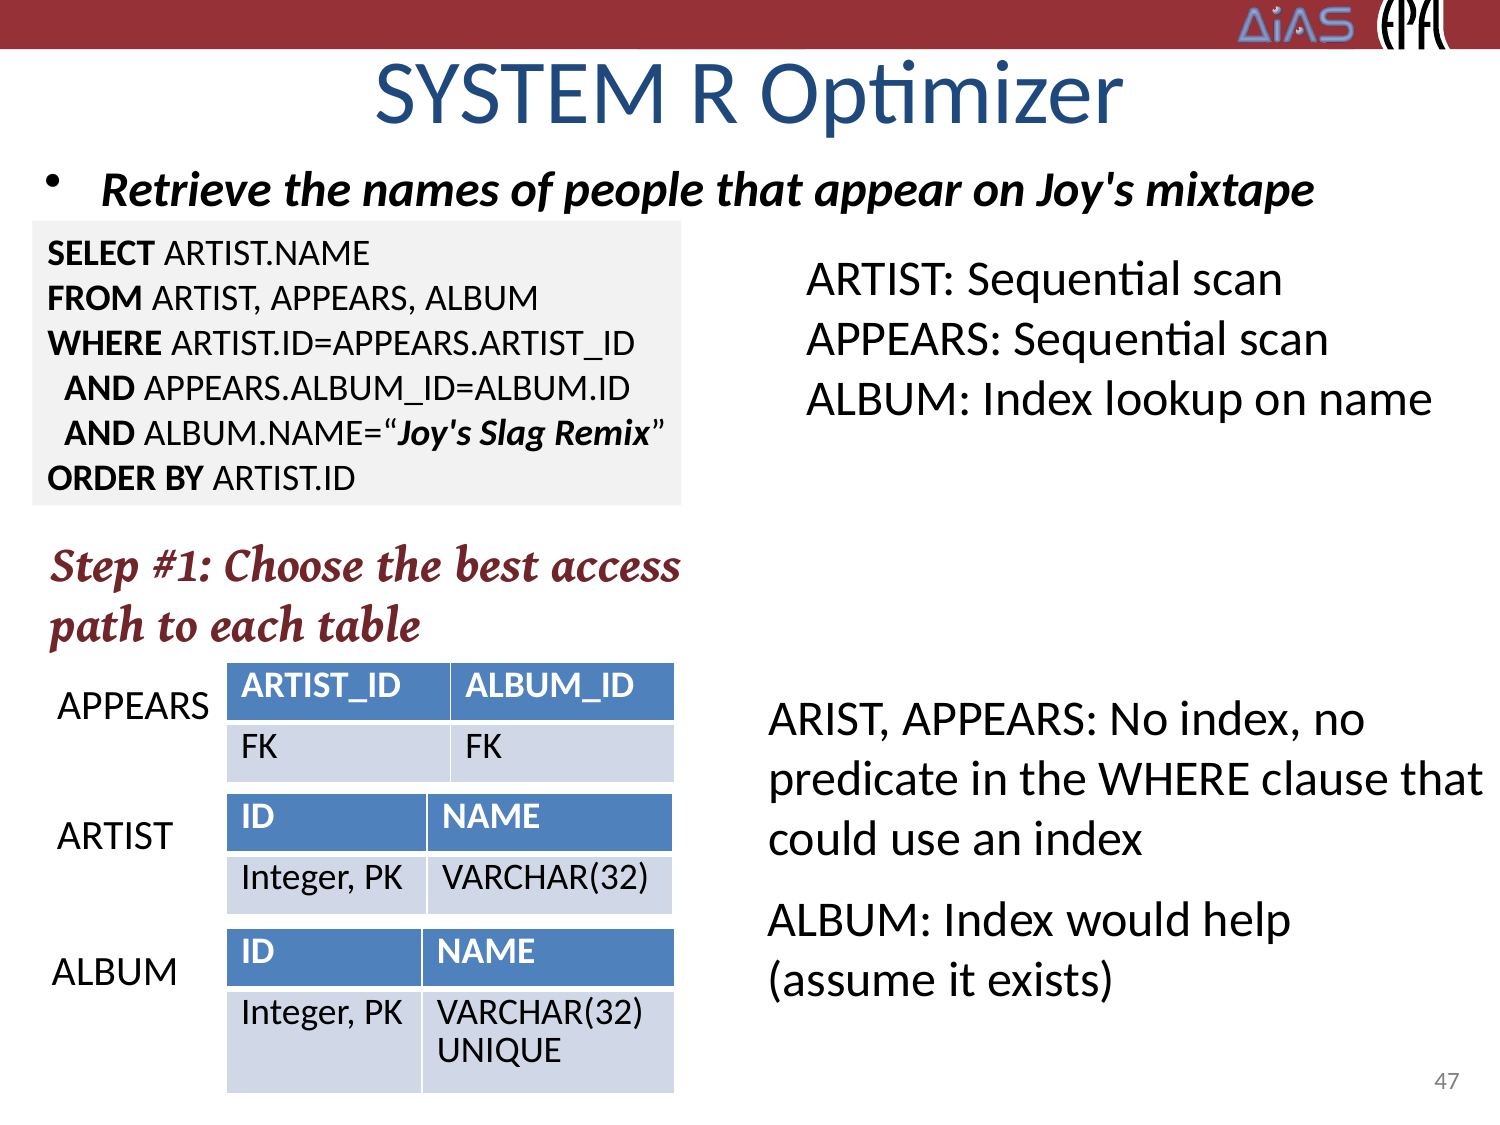

# SYSTEM R Optimizer
Retrieve the names of people that appear on Joy's mixtape
SELECT ARTIST.NAME
FROM ARTIST, APPEARS, ALBUM
WHERE ARTIST.ID=APPEARS.ARTIST_ID
  AND APPEARS.ALBUM_ID=ALBUM.ID
  AND ALBUM.NAME=“Joy's Slag Remix”
ORDER BY ARTIST.ID
ARTIST: Sequential scan
APPEARS: Sequential scan
ALBUM: Index lookup on name
Step #1: Choose the best access path to each table
| ARTIST\_ID | ALBUM\_ID |
| --- | --- |
| FK | FK |
APPEARS
ARIST, APPEARS: No index, no
predicate in the WHERE clause that
could use an index
| ID | NAME |
| --- | --- |
| Integer, PK | VARCHAR(32) |
ARTIST
ALBUM: Index would help
(assume it exists)
| ID | NAME |
| --- | --- |
| Integer, PK | VARCHAR(32) UNIQUE |
ALBUM
47